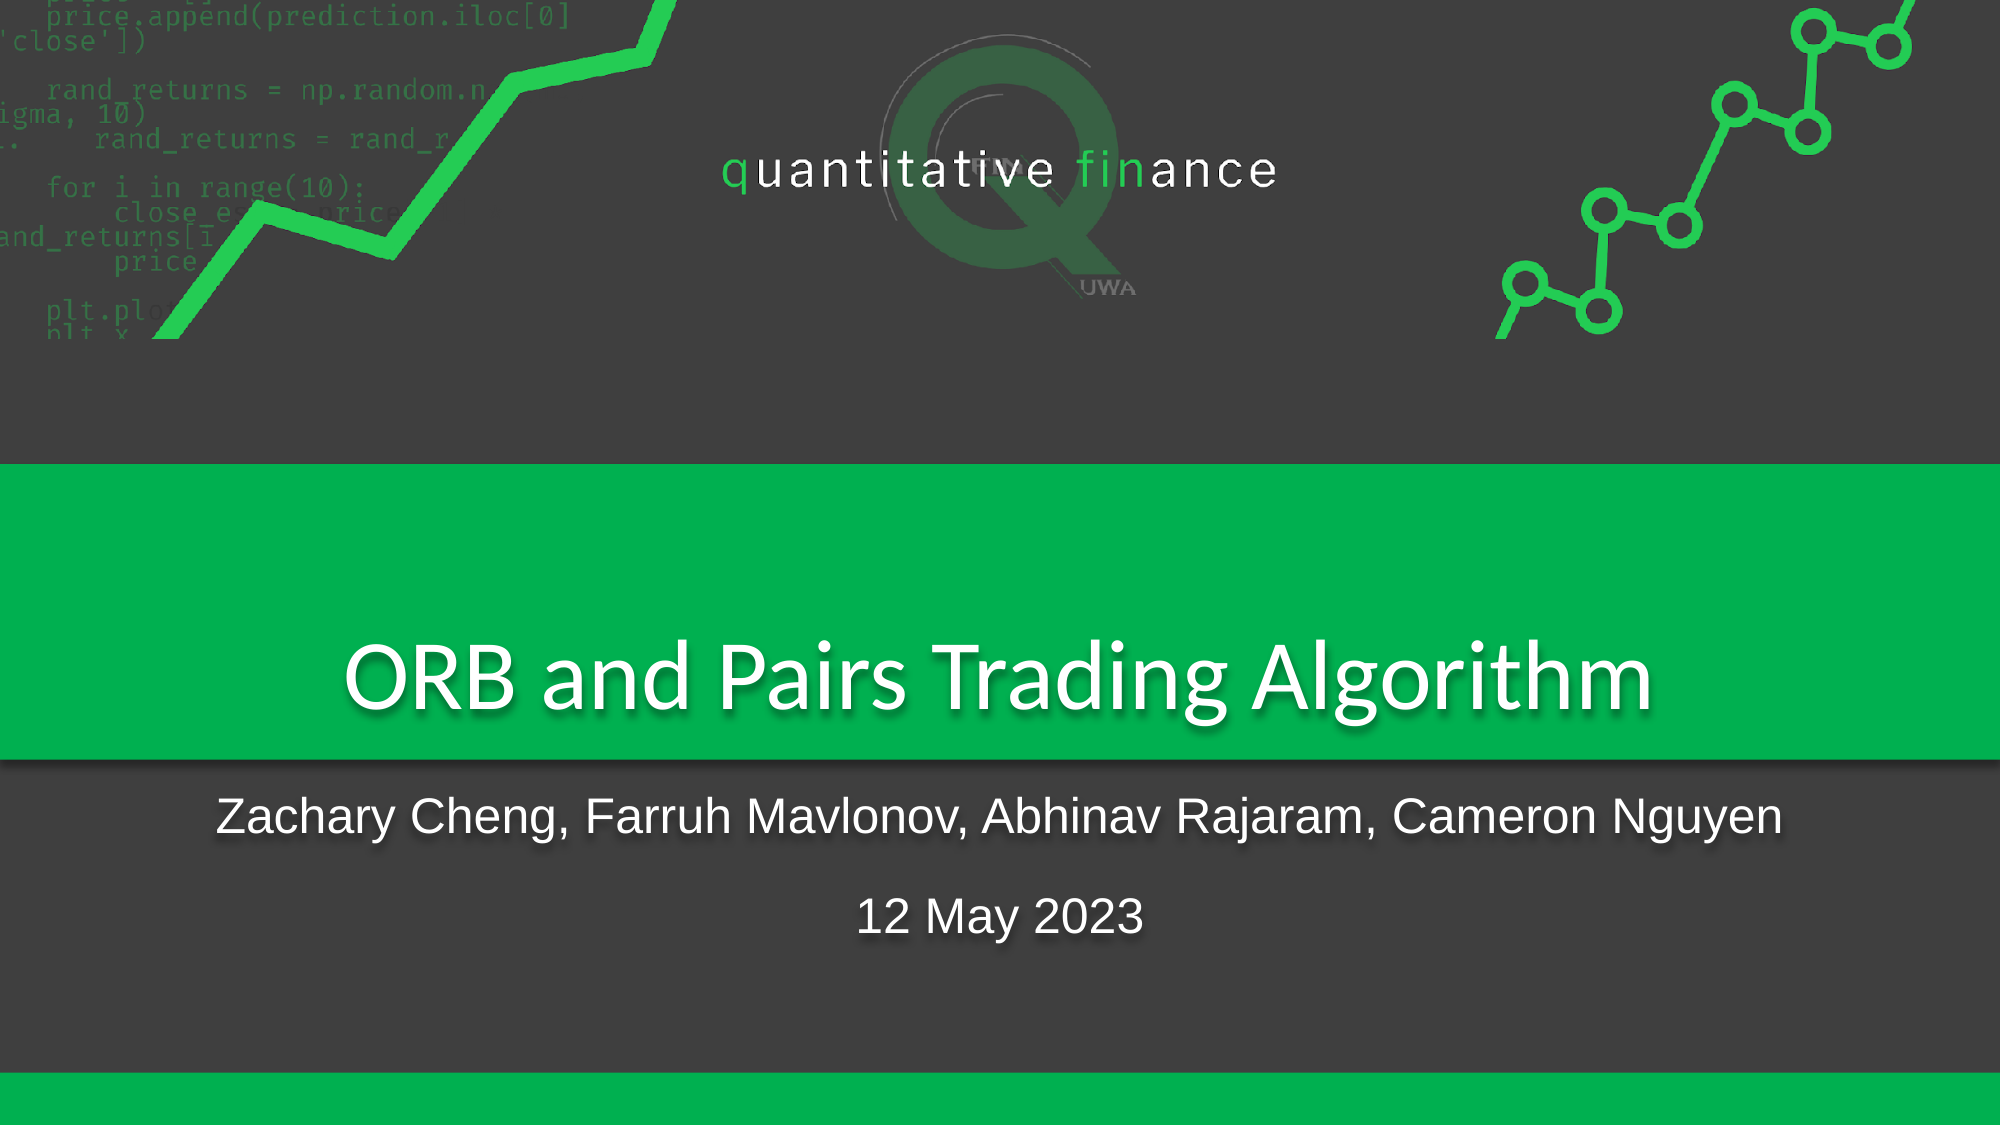

# ORB and Pairs Trading Algorithm
Zachary Cheng, Farruh Mavlonov, Abhinav Rajaram, Cameron Nguyen

12 May 2023